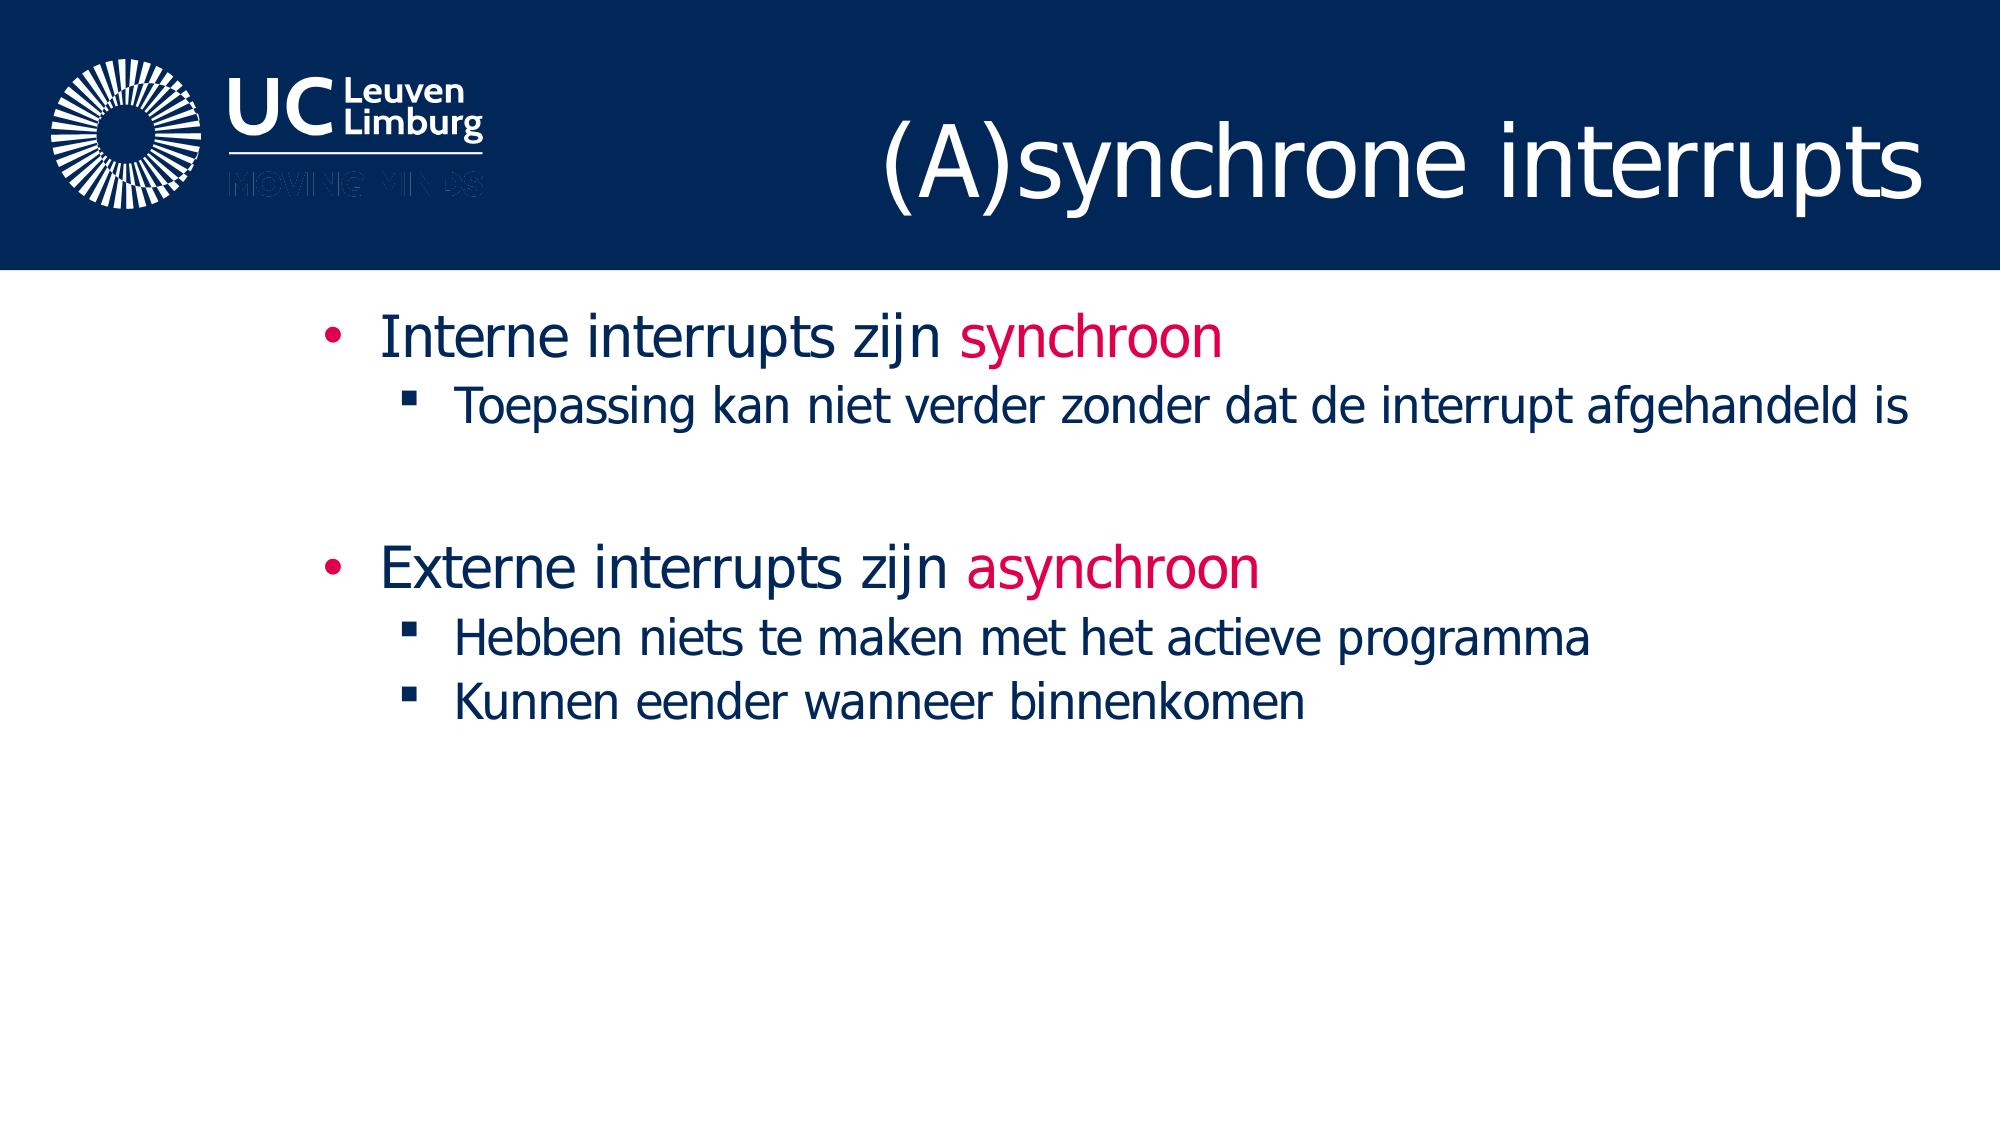

# (A)synchrone interrupts
Interne interrupts zijn synchroon
Toepassing kan niet verder zonder dat de interrupt afgehandeld is

Externe interrupts zijn asynchroon
Hebben niets te maken met het actieve programma
Kunnen eender wanneer binnenkomen